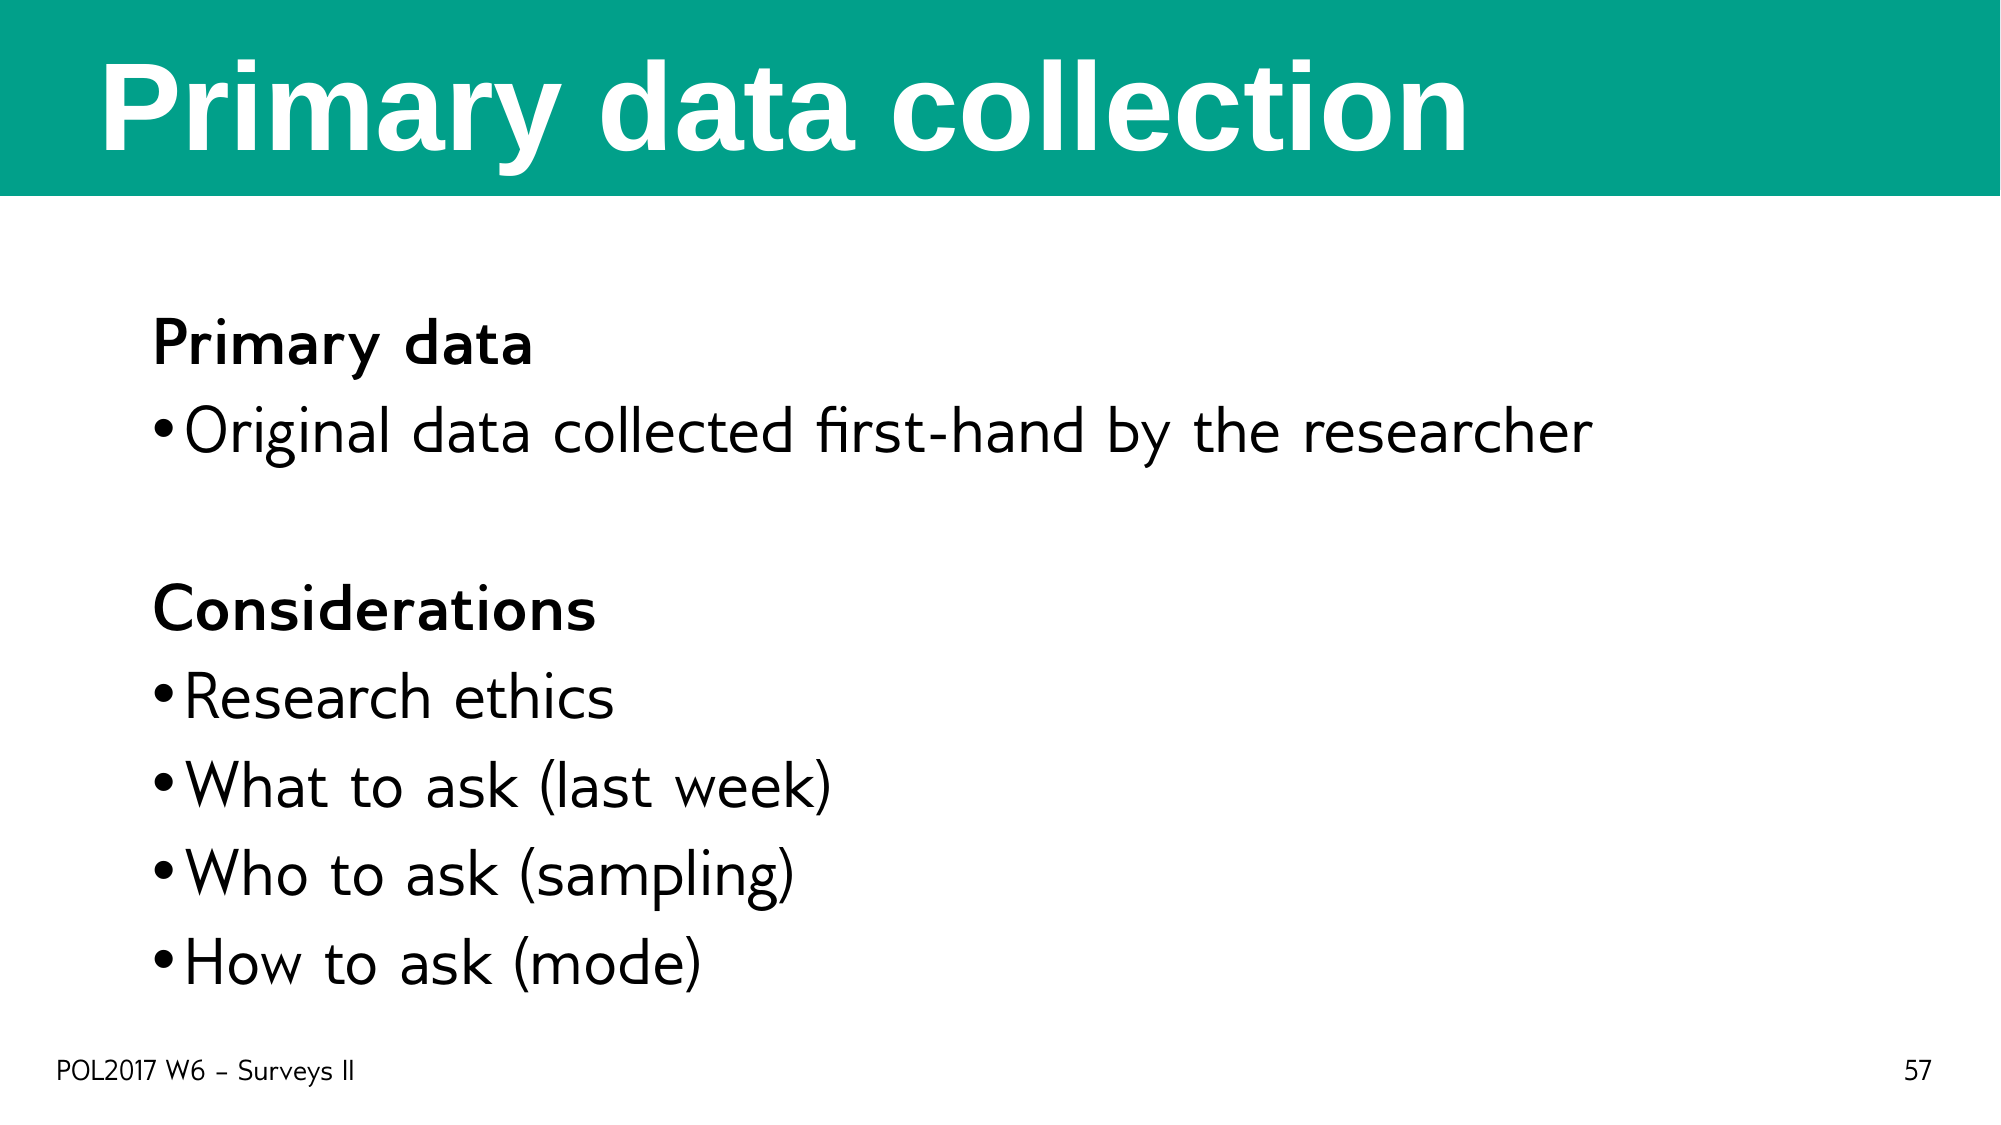

# Primary data collection
Primary data
Original data collected first-hand by the researcher

Considerations
Research ethics
What to ask (last week)
Who to ask (sampling)
How to ask (mode)

POL2017 W6 – Surveys II
57